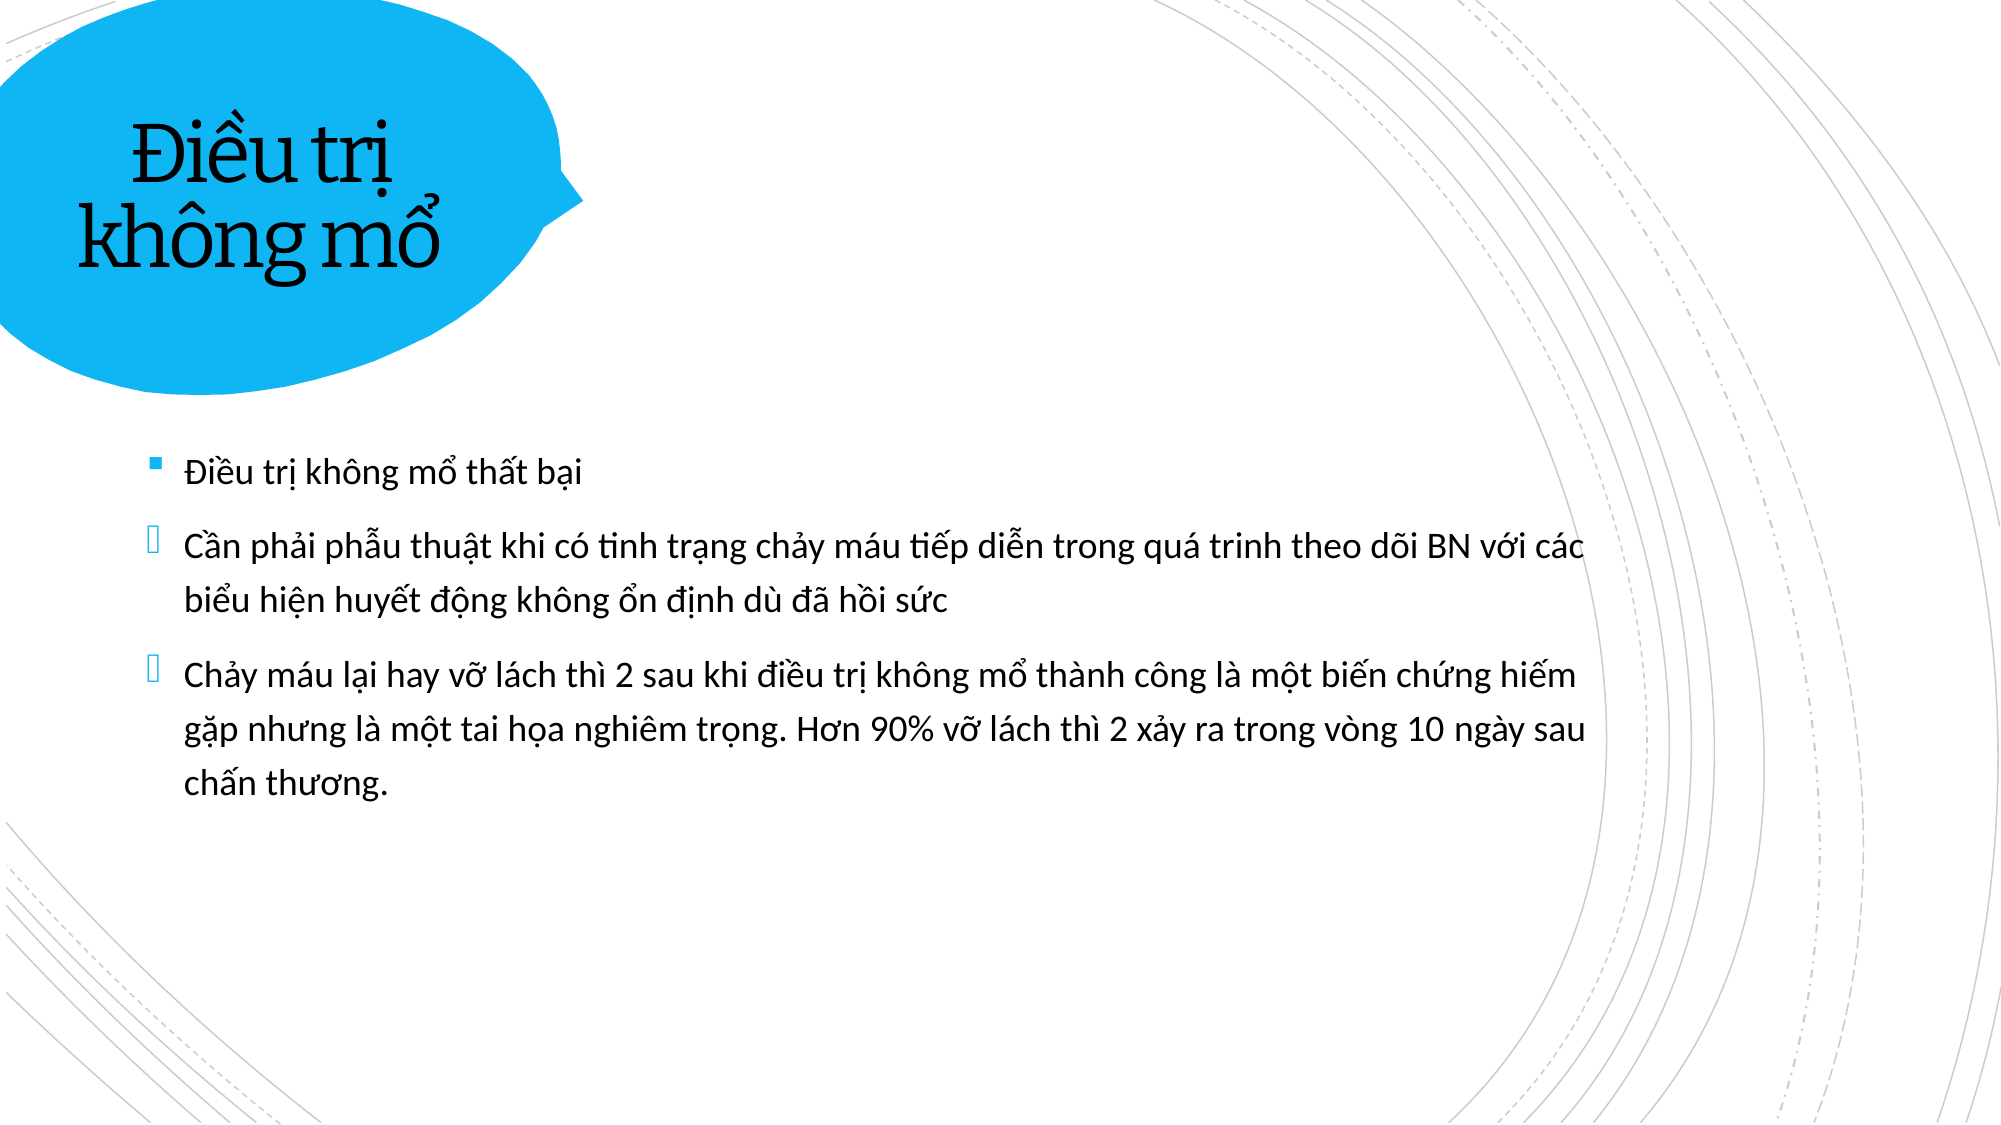

# Điều trị không mổ
Điều trị không mổ thất bại
Cần phải phẫu thuật khi có tinh trạng chảy máu tiếp diễn trong quá trinh theo dõi BN với các biểu hiện huyết động không ổn định dù đã hồi sức
Chảy máu lại hay vỡ lách thì 2 sau khi điều trị không mổ thành công là một biến chứng hiếm gặp nhưng là một tai họa nghiêm trọng. Hơn 90% vỡ lách thì 2 xảy ra trong vòng 10 ngày sau chấn thương.